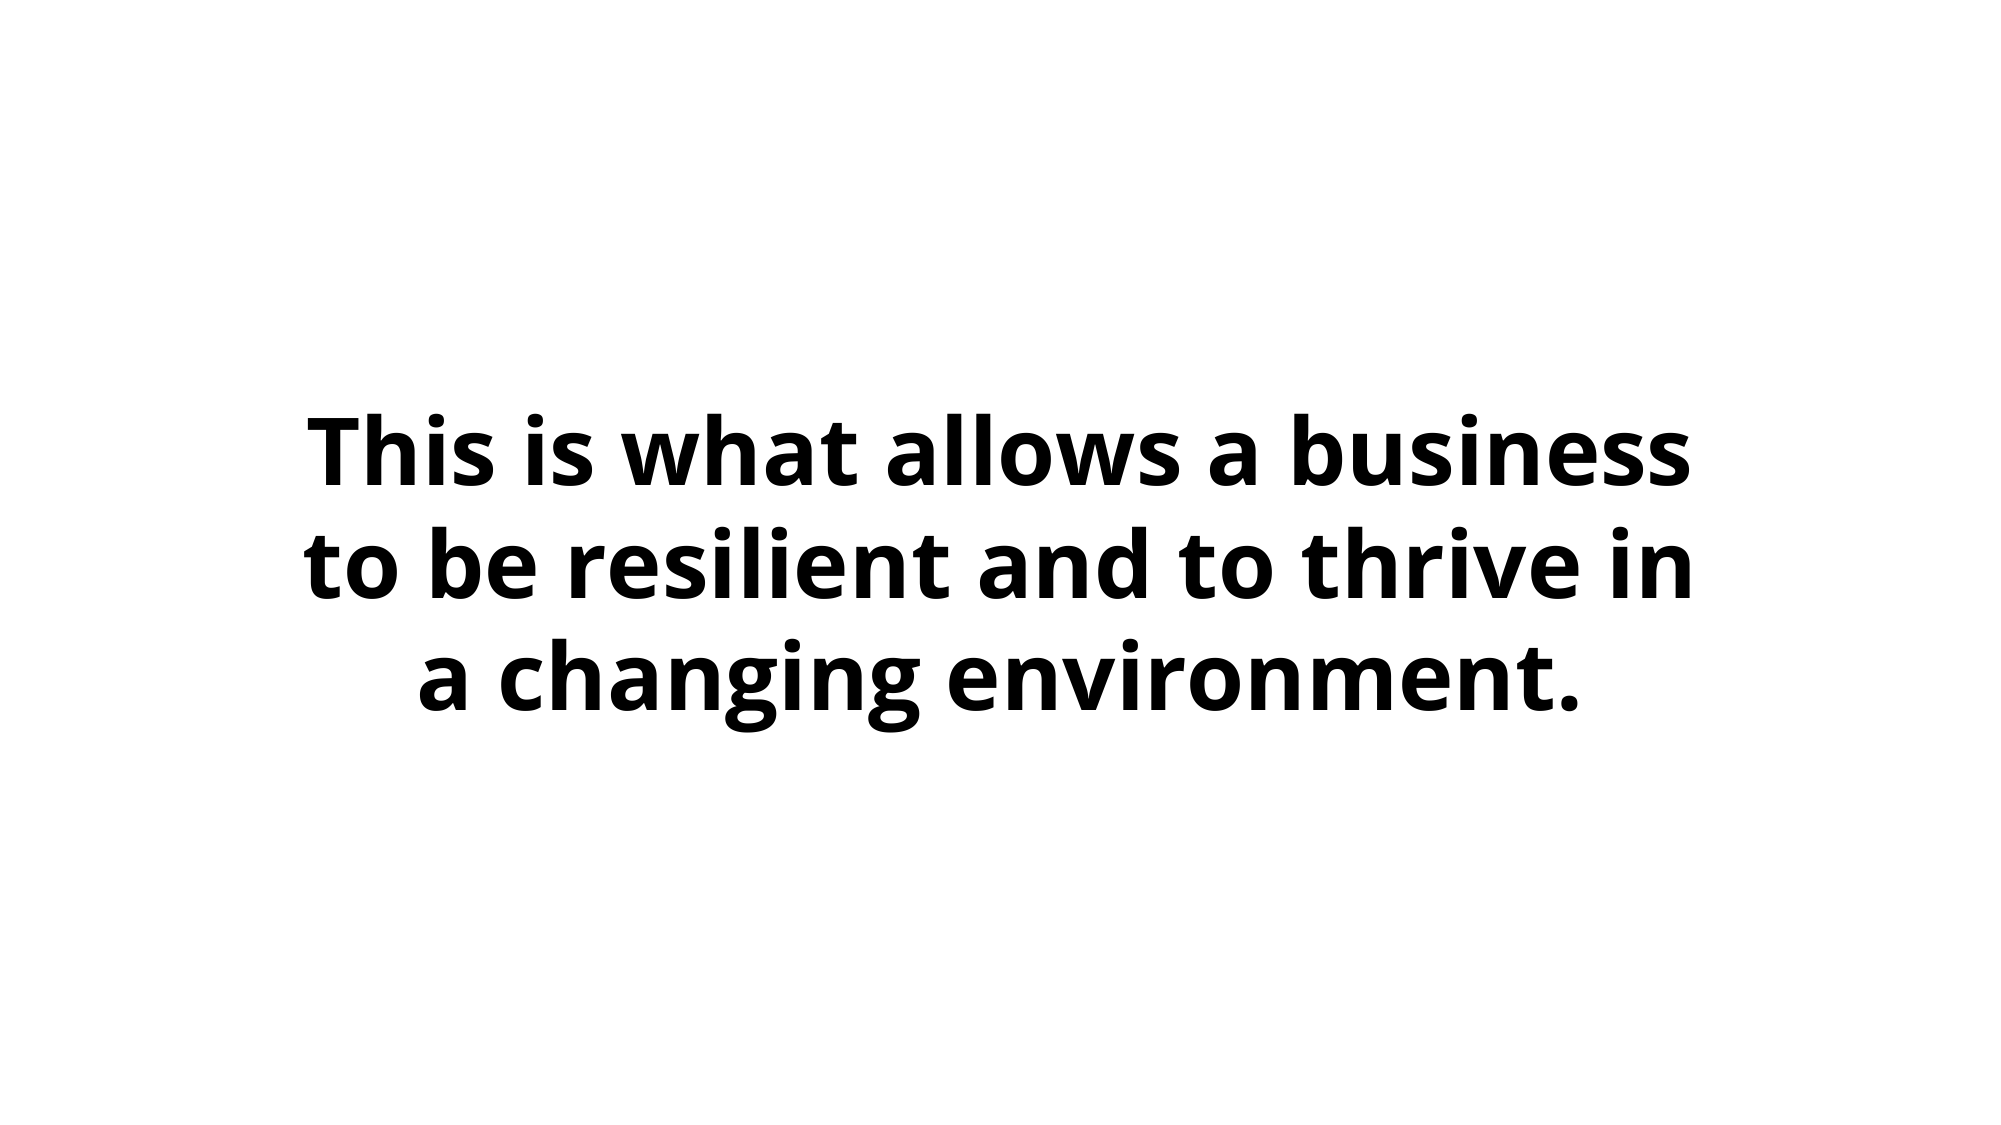

This is what allows a business to be resilient and to thrive in a changing environment.